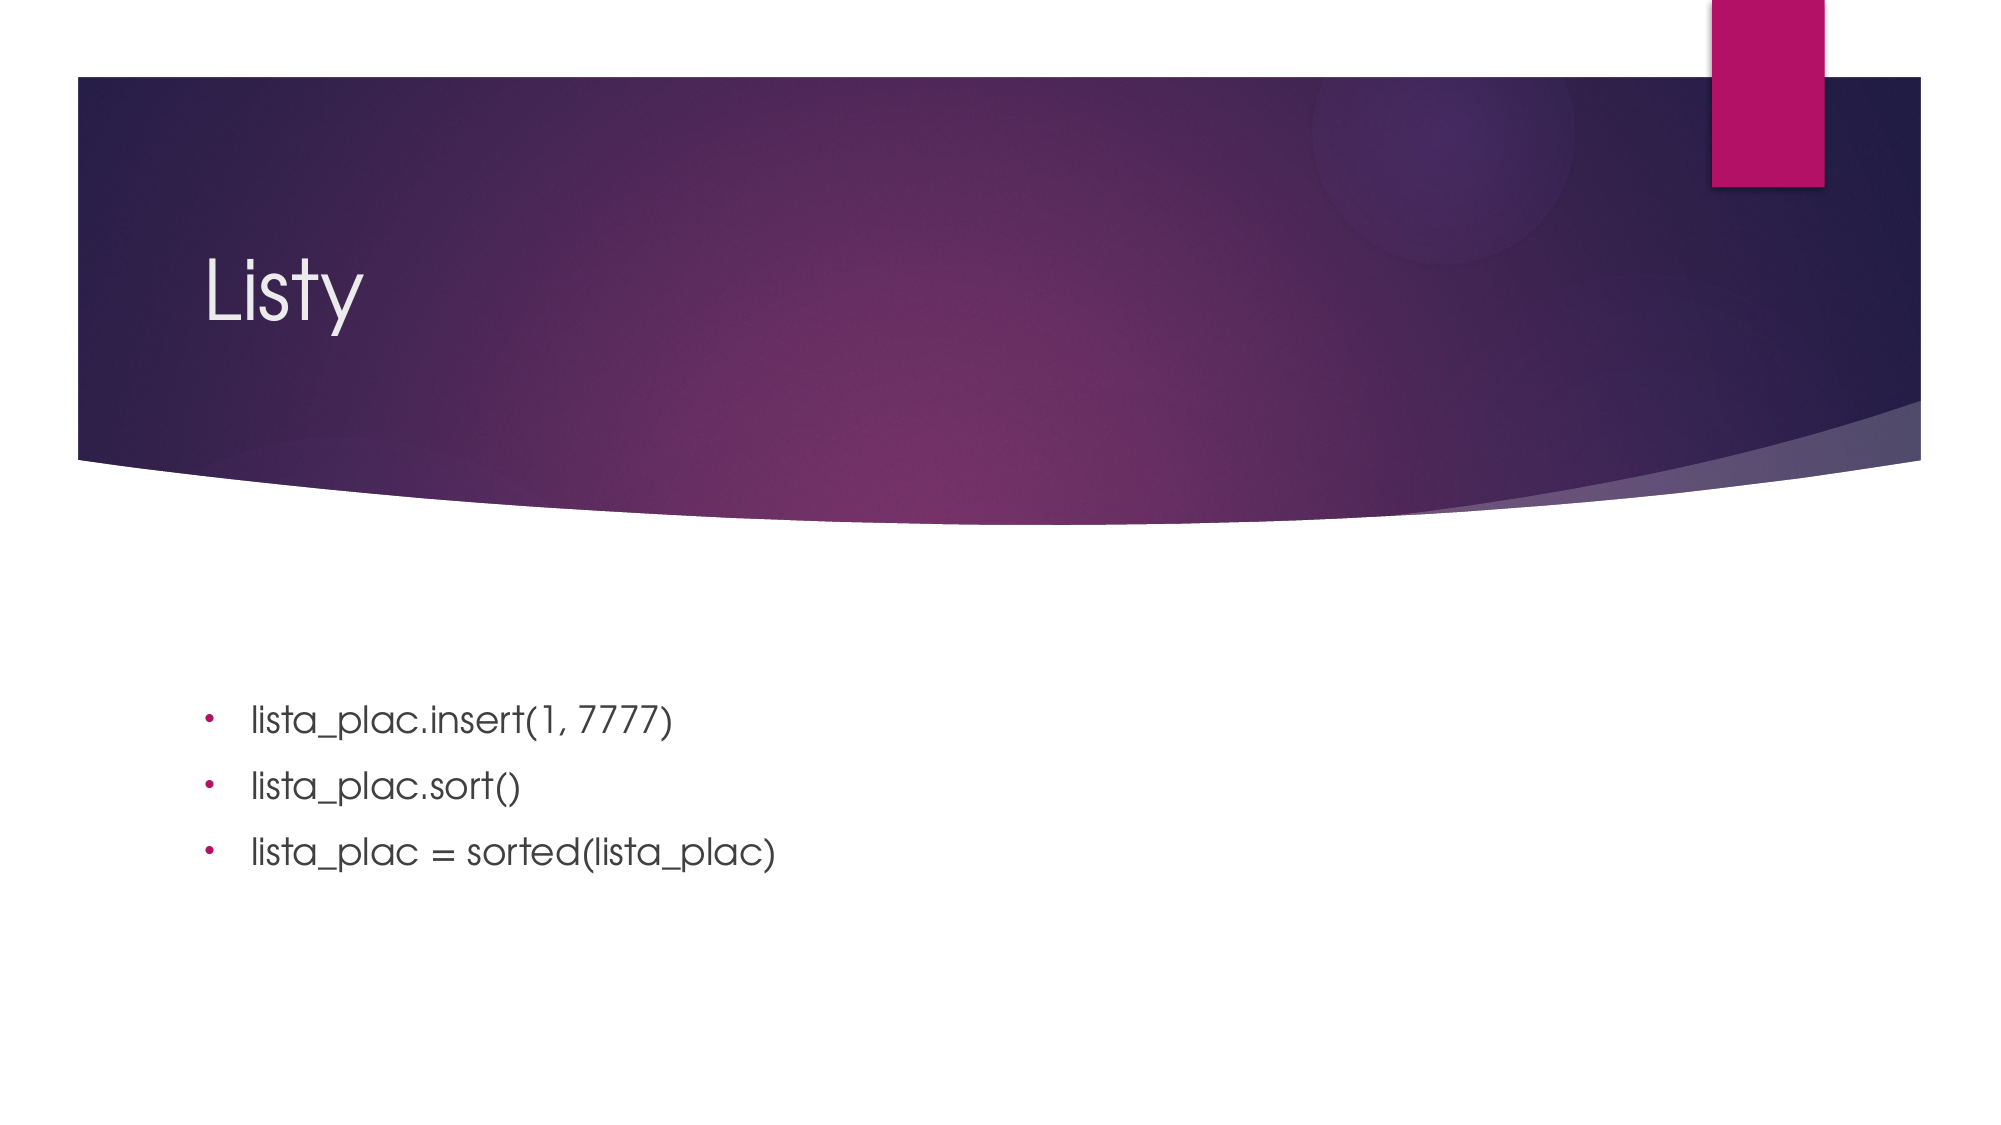

# Listy
lista_plac.insert(1, 7777)
lista_plac.sort()
lista_plac = sorted(lista_plac)